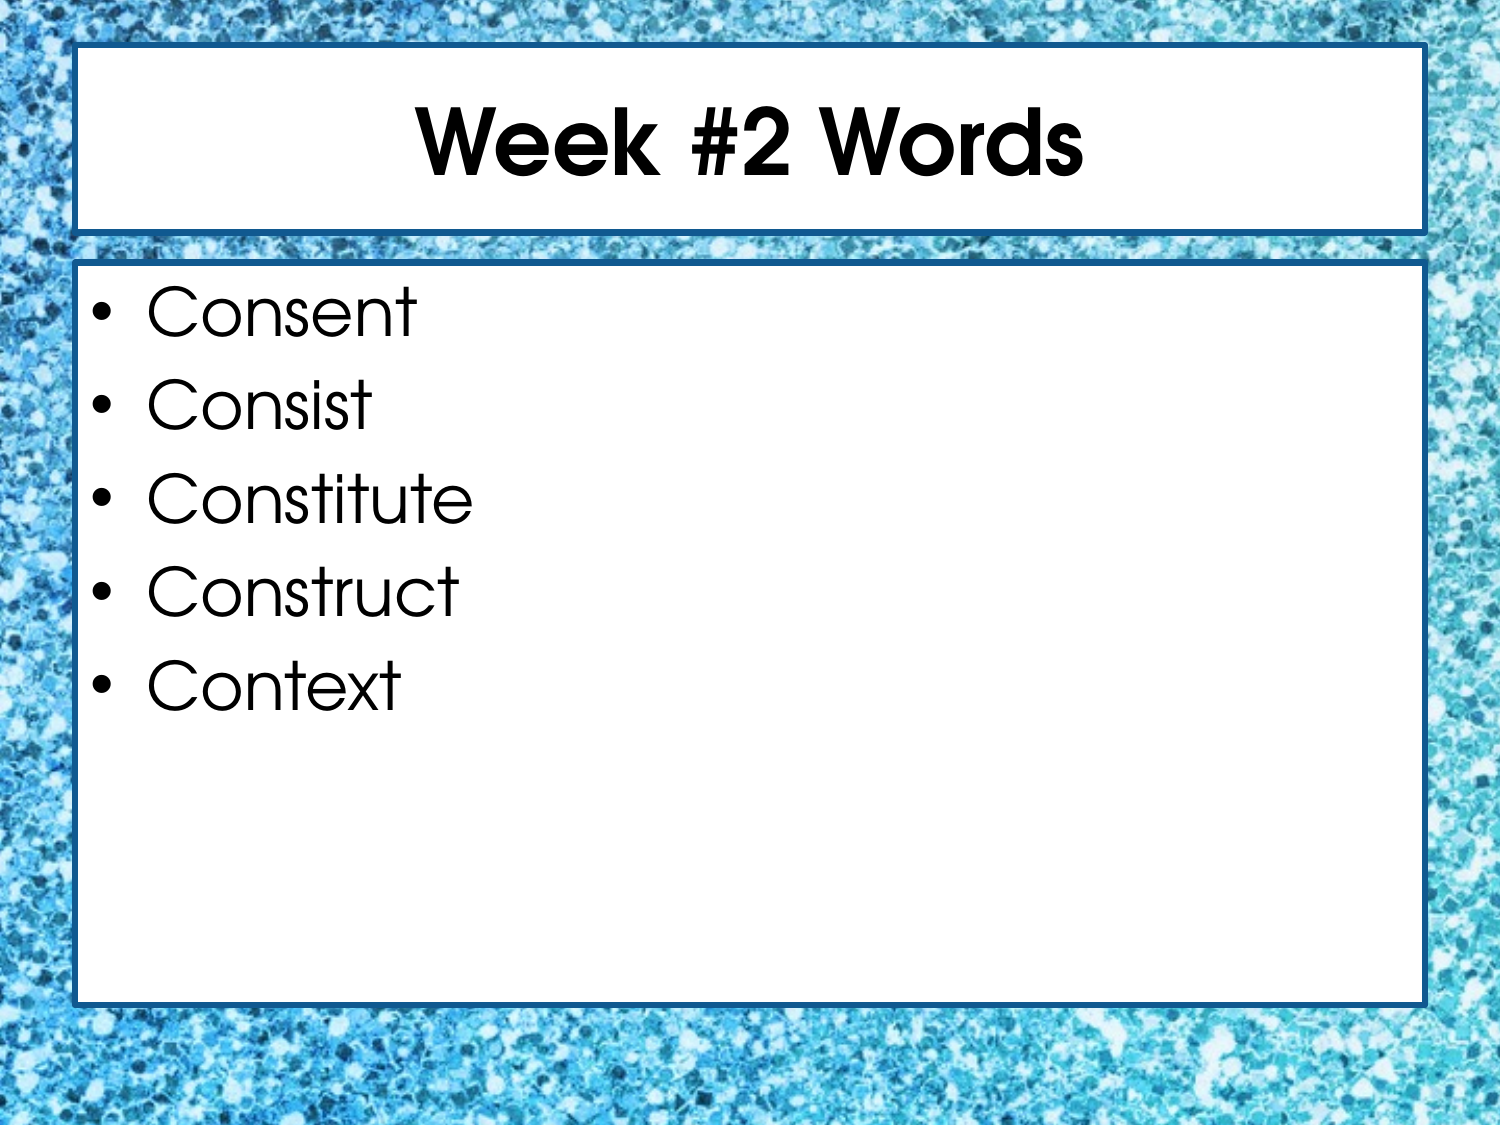

# Week #2 Words
Consent
Consist
Constitute
Construct
Context